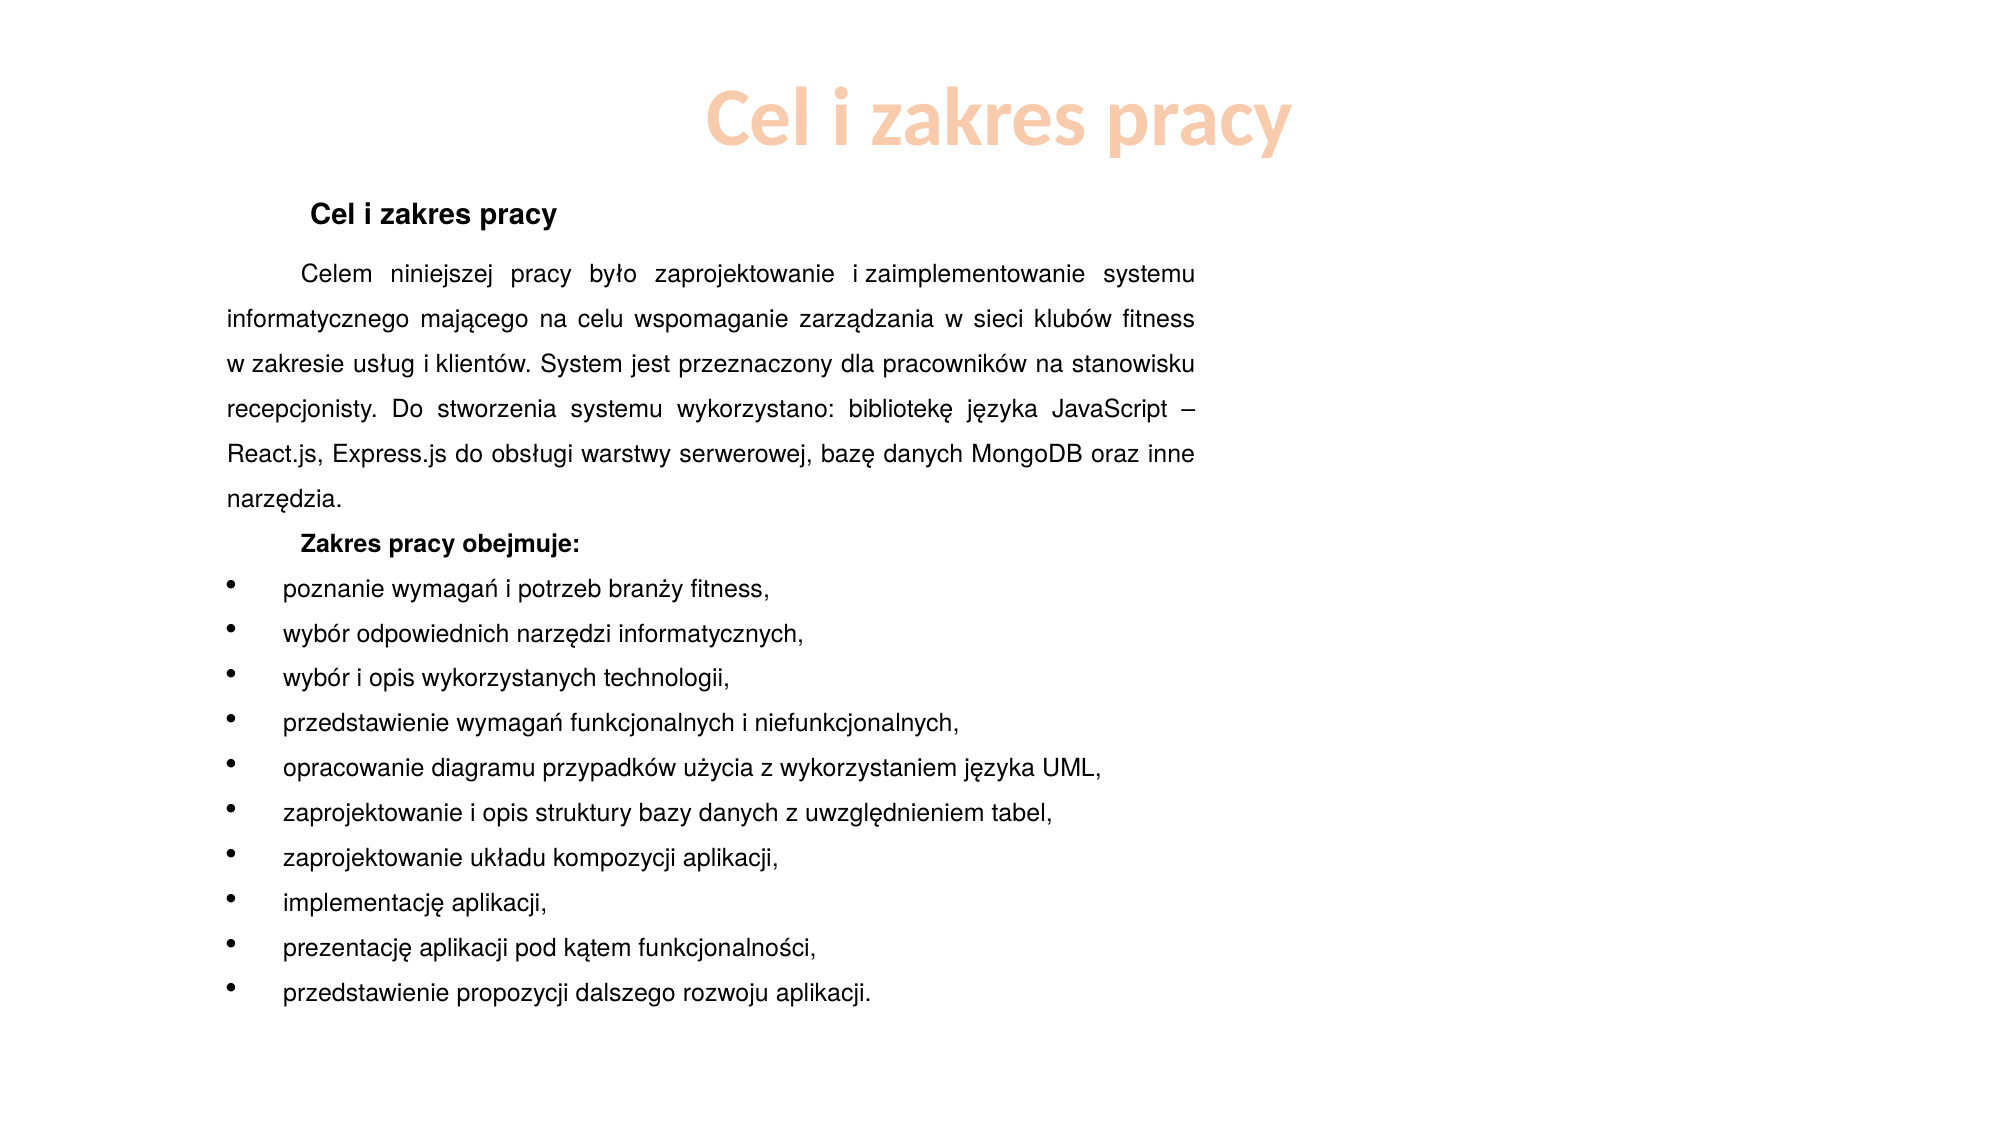

Cel i zakres pracy
 Cel i zakres pracy
Celem niniejszej pracy było zaprojektowanie i zaimplementowanie systemu informatycznego mającego na celu wspomaganie zarządzania w sieci klubów fitness w zakresie usług i klientów. System jest przeznaczony dla pracowników na stanowisku recepcjonisty. Do stworzenia systemu wykorzystano: bibliotekę języka JavaScript – React.js, Express.js do obsługi warstwy serwerowej, bazę danych MongoDB oraz inne narzędzia.
Zakres pracy obejmuje:
poznanie wymagań i potrzeb branży fitness,
wybór odpowiednich narzędzi informatycznych,
wybór i opis wykorzystanych technologii,
przedstawienie wymagań funkcjonalnych i niefunkcjonalnych,
opracowanie diagramu przypadków użycia z wykorzystaniem języka UML,
zaprojektowanie i opis struktury bazy danych z uwzględnieniem tabel,
zaprojektowanie układu kompozycji aplikacji,
implementację aplikacji,
prezentację aplikacji pod kątem funkcjonalności,
przedstawienie propozycji dalszego rozwoju aplikacji.